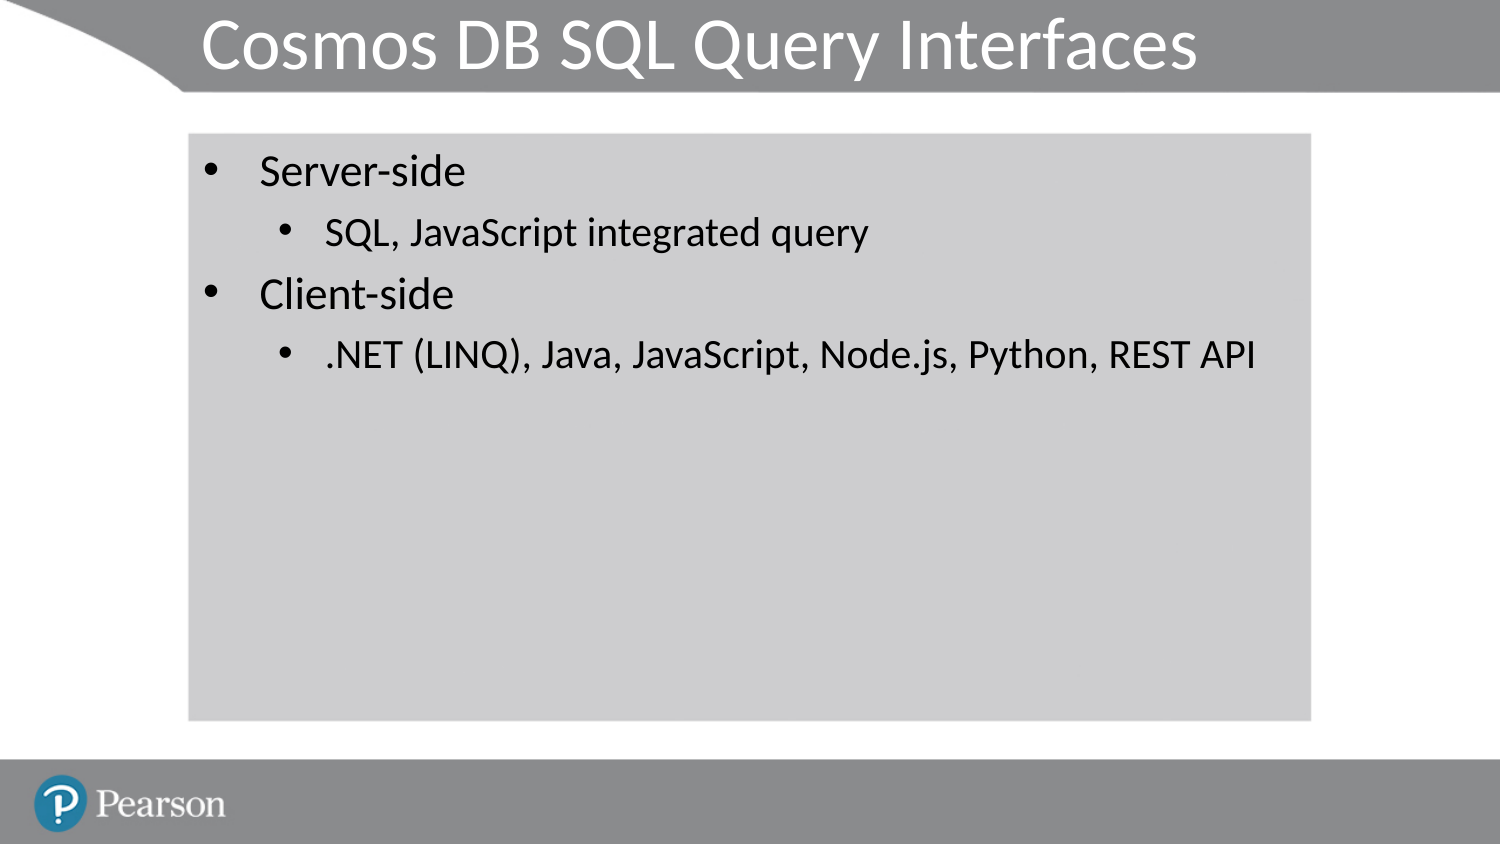

# Cosmos DB SQL Query Interfaces
Server-side
SQL, JavaScript integrated query
Client-side
.NET (LINQ), Java, JavaScript, Node.js, Python, REST API